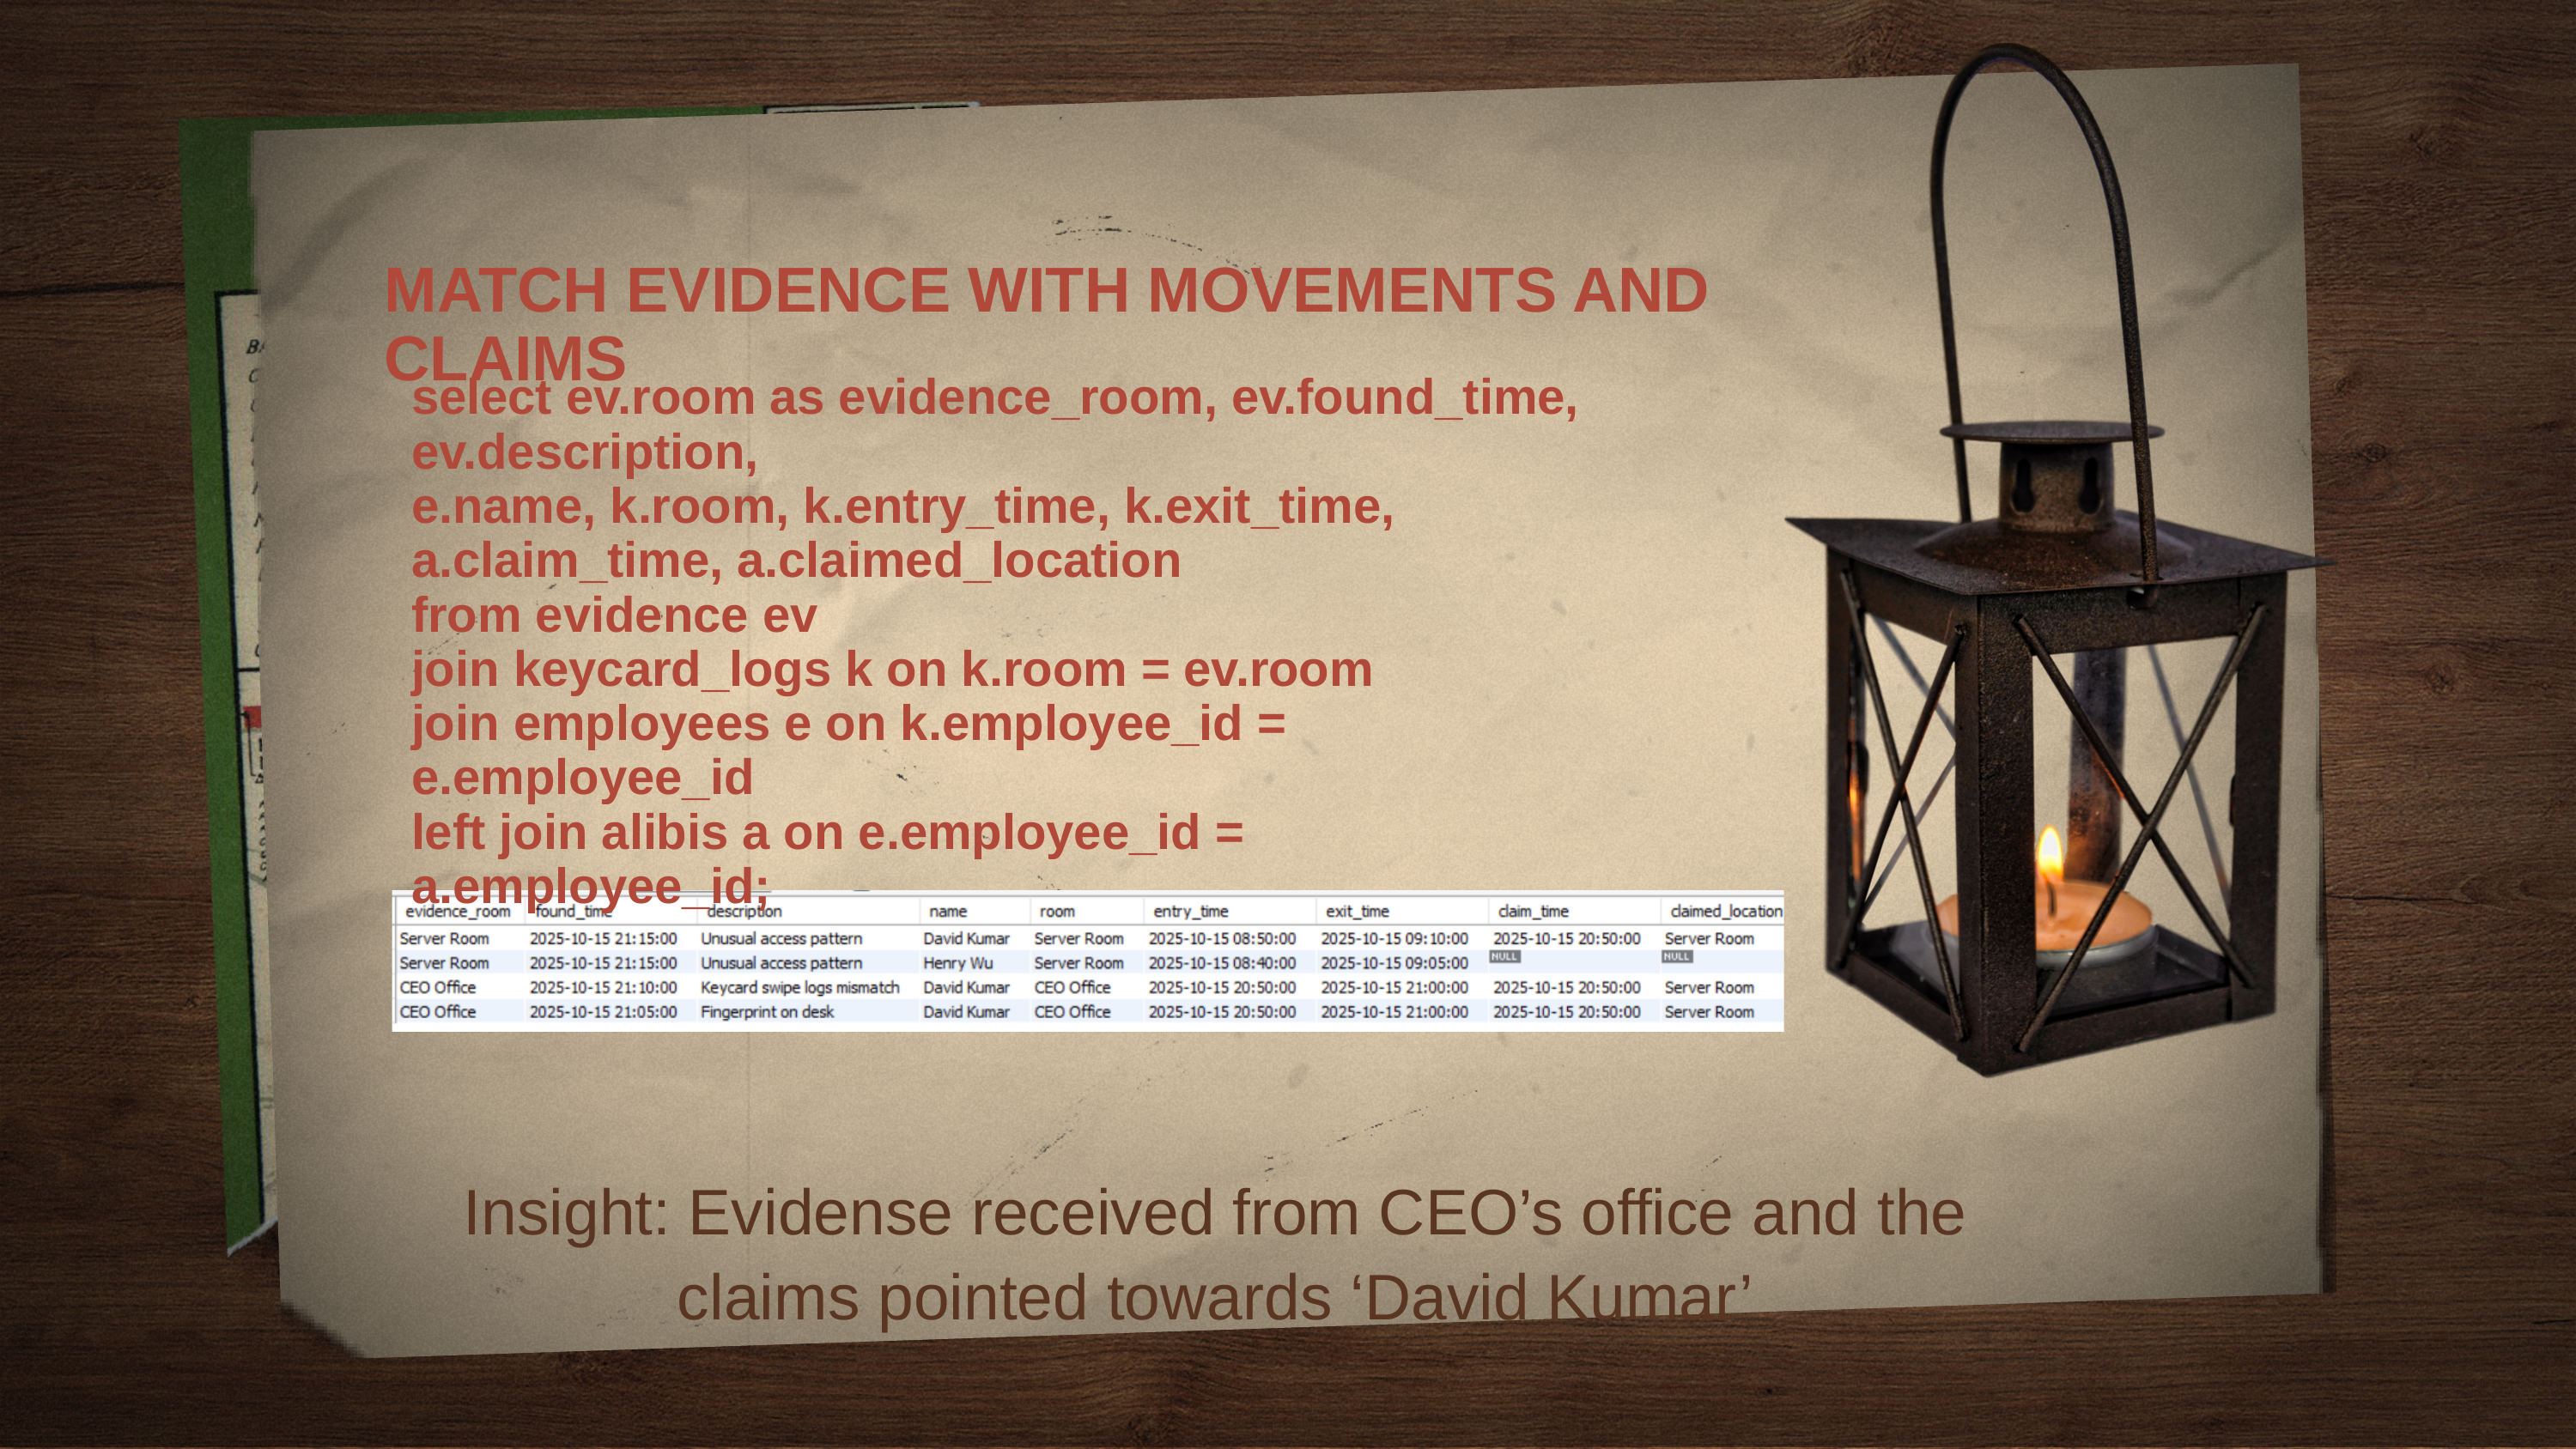

MATCH EVIDENCE WITH MOVEMENTS AND CLAIMS
select ev.room as evidence_room, ev.found_time, ev.description,
e.name, k.room, k.entry_time, k.exit_time,
a.claim_time, a.claimed_location
from evidence ev
join keycard_logs k on k.room = ev.room
join employees e on k.employee_id = e.employee_id
left join alibis a on e.employee_id = a.employee_id;

Insight: Evidense received from CEO’s office and the claims pointed towards ‘David Kumar’